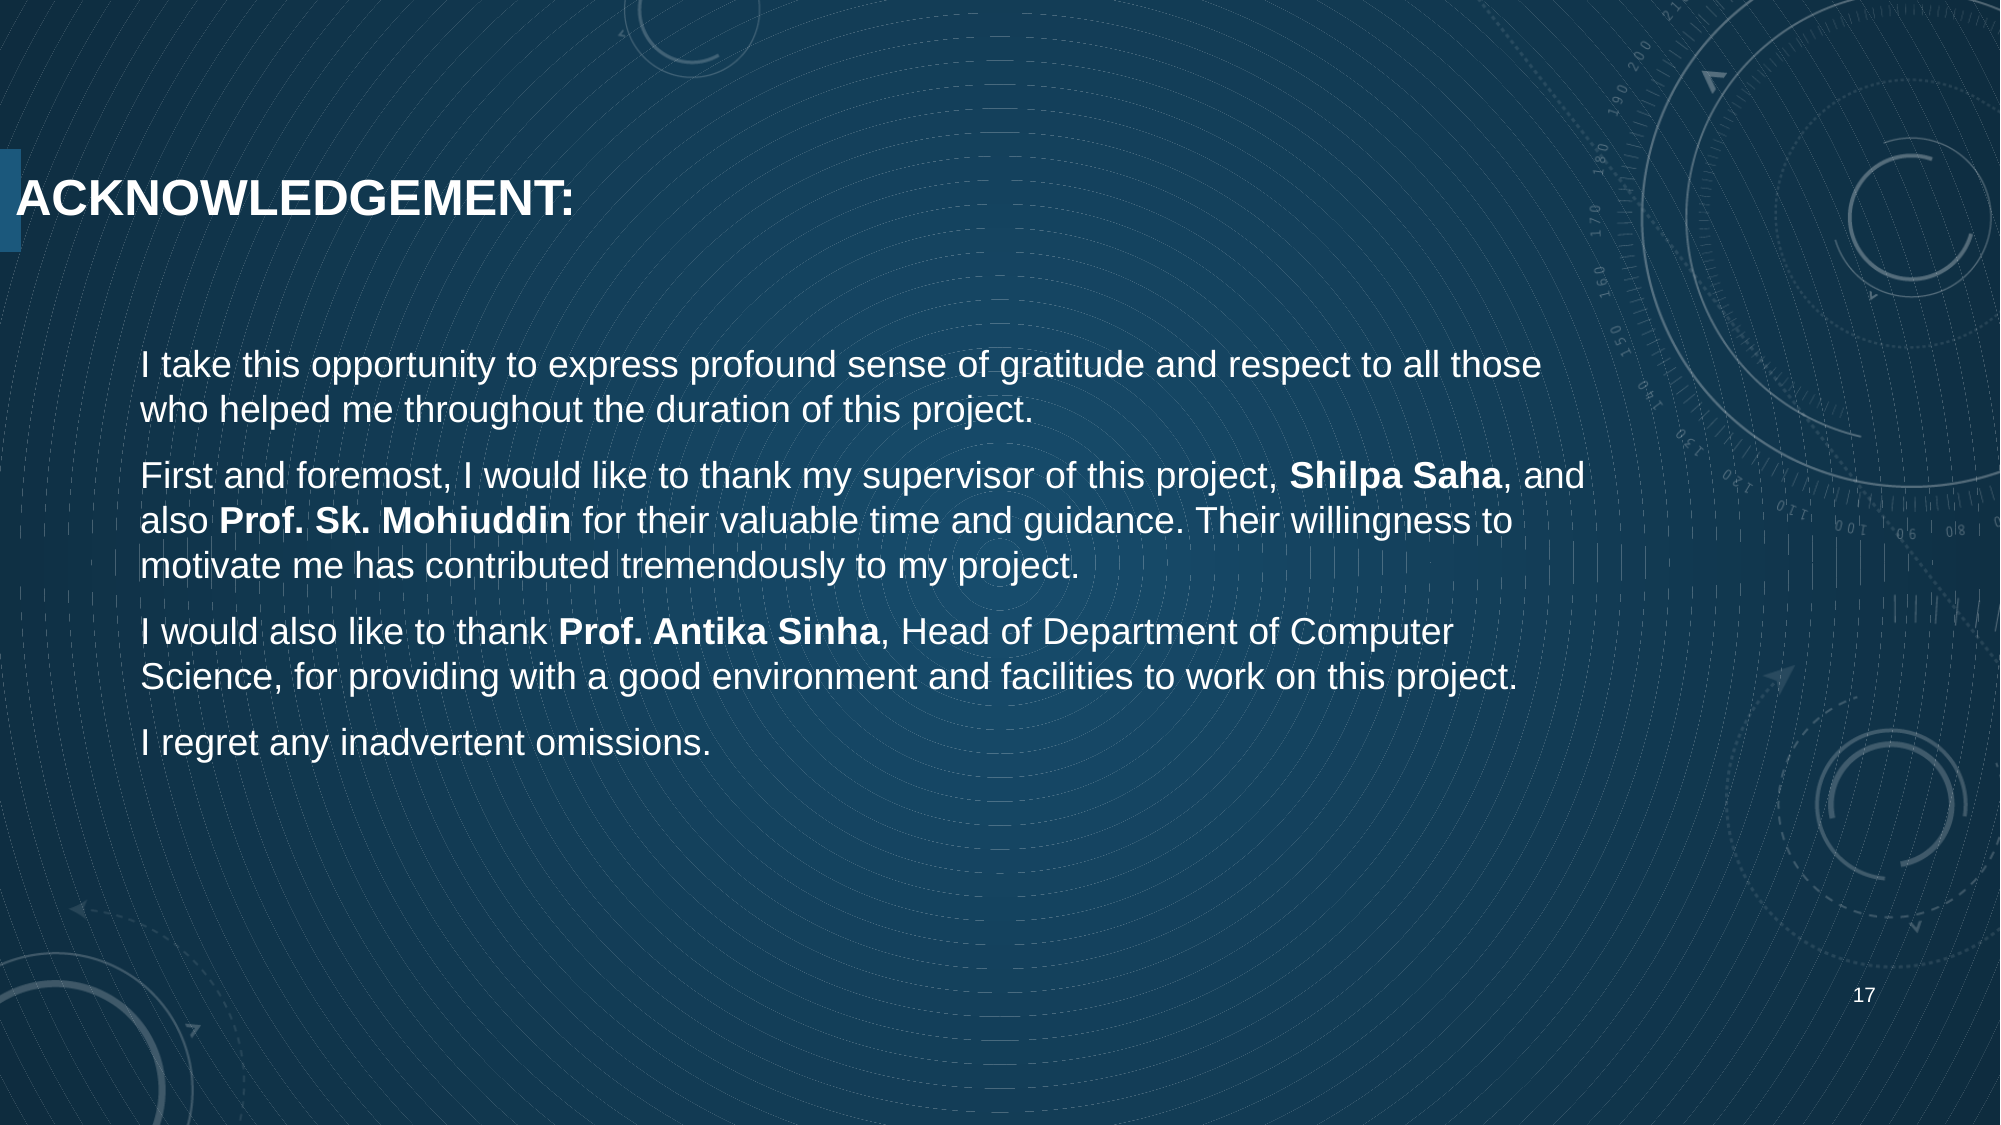

# Acknowledgement:
I take this opportunity to express profound sense of gratitude and respect to all those who helped me throughout the duration of this project.
First and foremost, I would like to thank my supervisor of this project, Shilpa Saha, and also Prof. Sk. Mohiuddin for their valuable time and guidance. Their willingness to motivate me has contributed tremendously to my project.
I would also like to thank Prof. Antika Sinha, Head of Department of Computer Science, for providing with a good environment and facilities to work on this project.
I regret any inadvertent omissions.
17